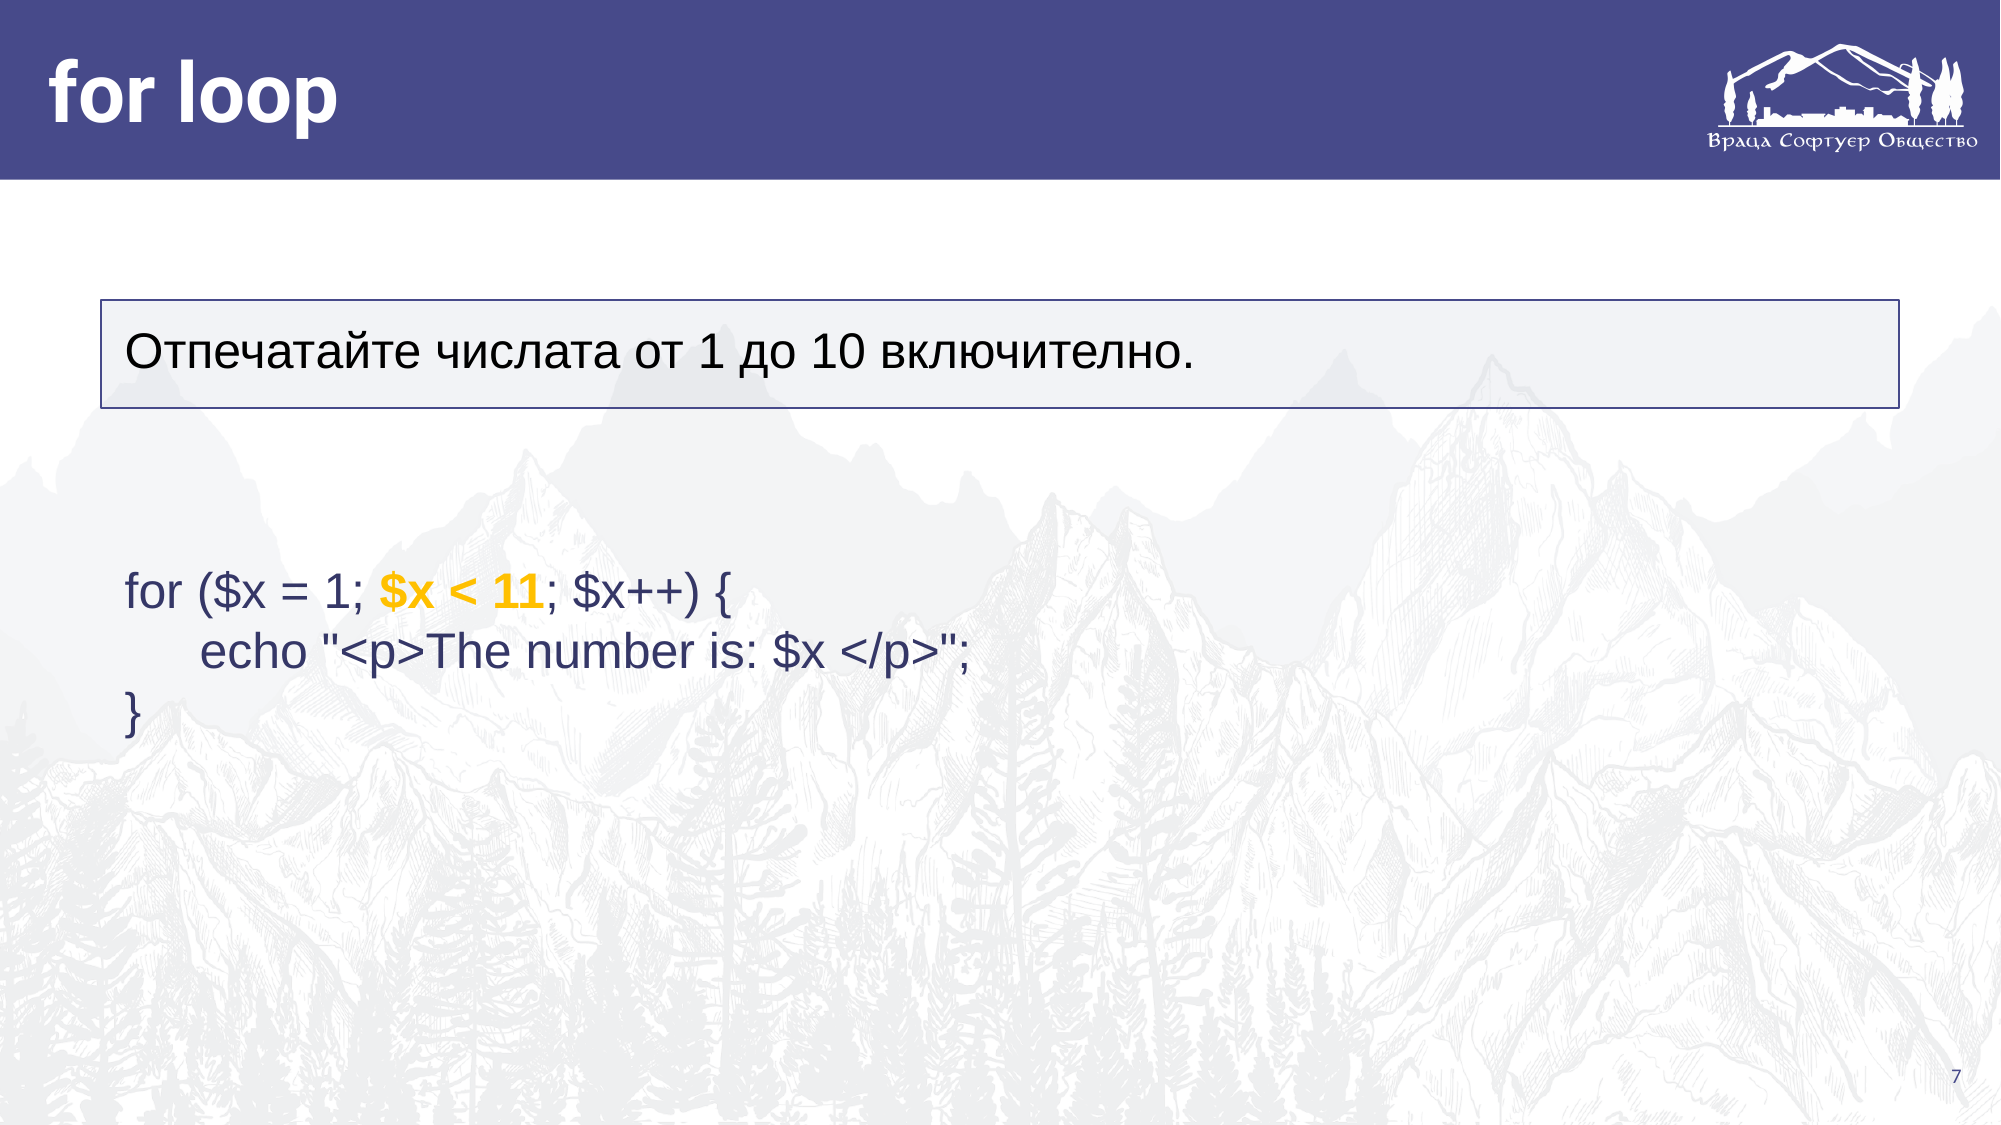

# for loop
Отпечатайте числата от 1 до 10 включително.

for ($x = 1; $x < 11; $x++) {
echo "<p>The number is: $x </p>";
}

7